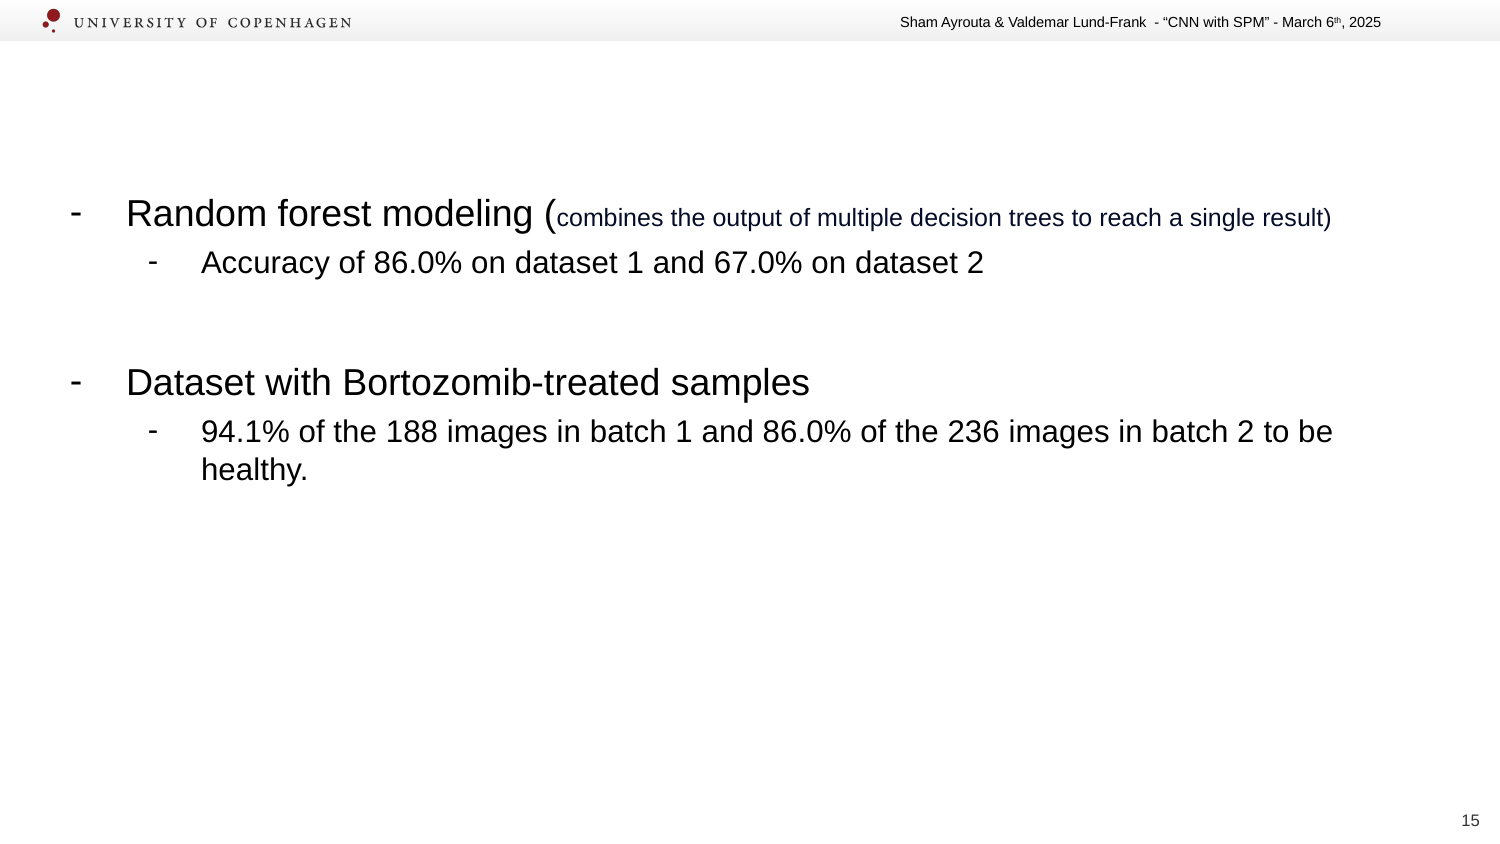

#
Random forest modeling (combines the output of multiple decision trees to reach a single result)
Accuracy of 86.0% on dataset 1 and 67.0% on dataset 2

Dataset with Bortozomib-treated samples
94.1% of the 188 images in batch 1 and 86.0% of the 236 images in batch 2 to be healthy.
15